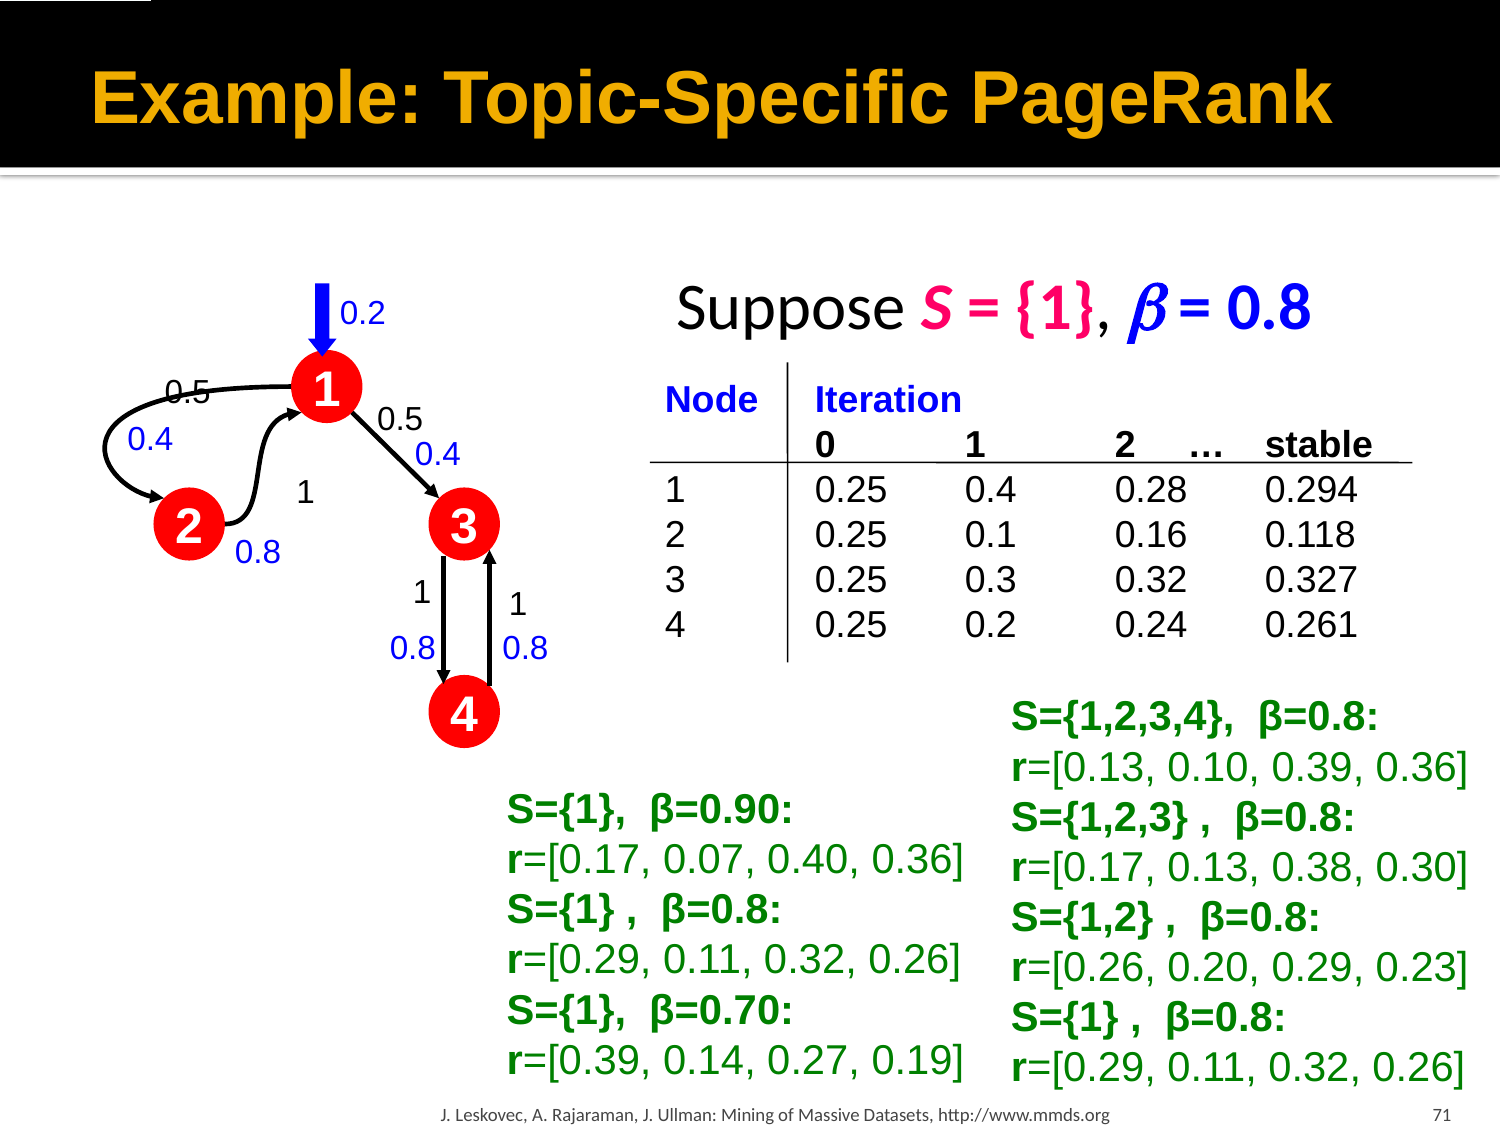

# Example: Topic-Specific PageRank
Suppose S = {1}, β = 0.8

0.2
1

Node	Iteration
	0	1	2     …	stable
1	0.25	0.4	0.28	0.294
2	0.25	0.1	0.16	0.118
3	0.25	0.3	0.32	0.327
4	0.25	0.2	0.24	0.261

0.5
0.5
1
1
1
0.4
0.4
0.8
0.8
0.8
2
3
4
S={1,2,3,4},  β=0.8:
r=[0.13, 0.10, 0.39, 0.36]
S={1,2,3} ,  β=0.8:
r=[0.17, 0.13, 0.38, 0.30]
S={1,2} ,  β=0.8:
r=[0.26, 0.20, 0.29, 0.23]
S={1} ,  β=0.8:
r=[0.29, 0.11, 0.32, 0.26]
S={1},  β=0.90:
r=[0.17, 0.07, 0.40, 0.36]
S={1} ,  β=0.8:
r=[0.29, 0.11, 0.32, 0.26]
S={1},  β=0.70:
r=[0.39, 0.14, 0.27, 0.19]
J. Leskovec, A. Rajaraman, J. Ullman: Mining of Massive Datasets, http://www.mmds.org
71